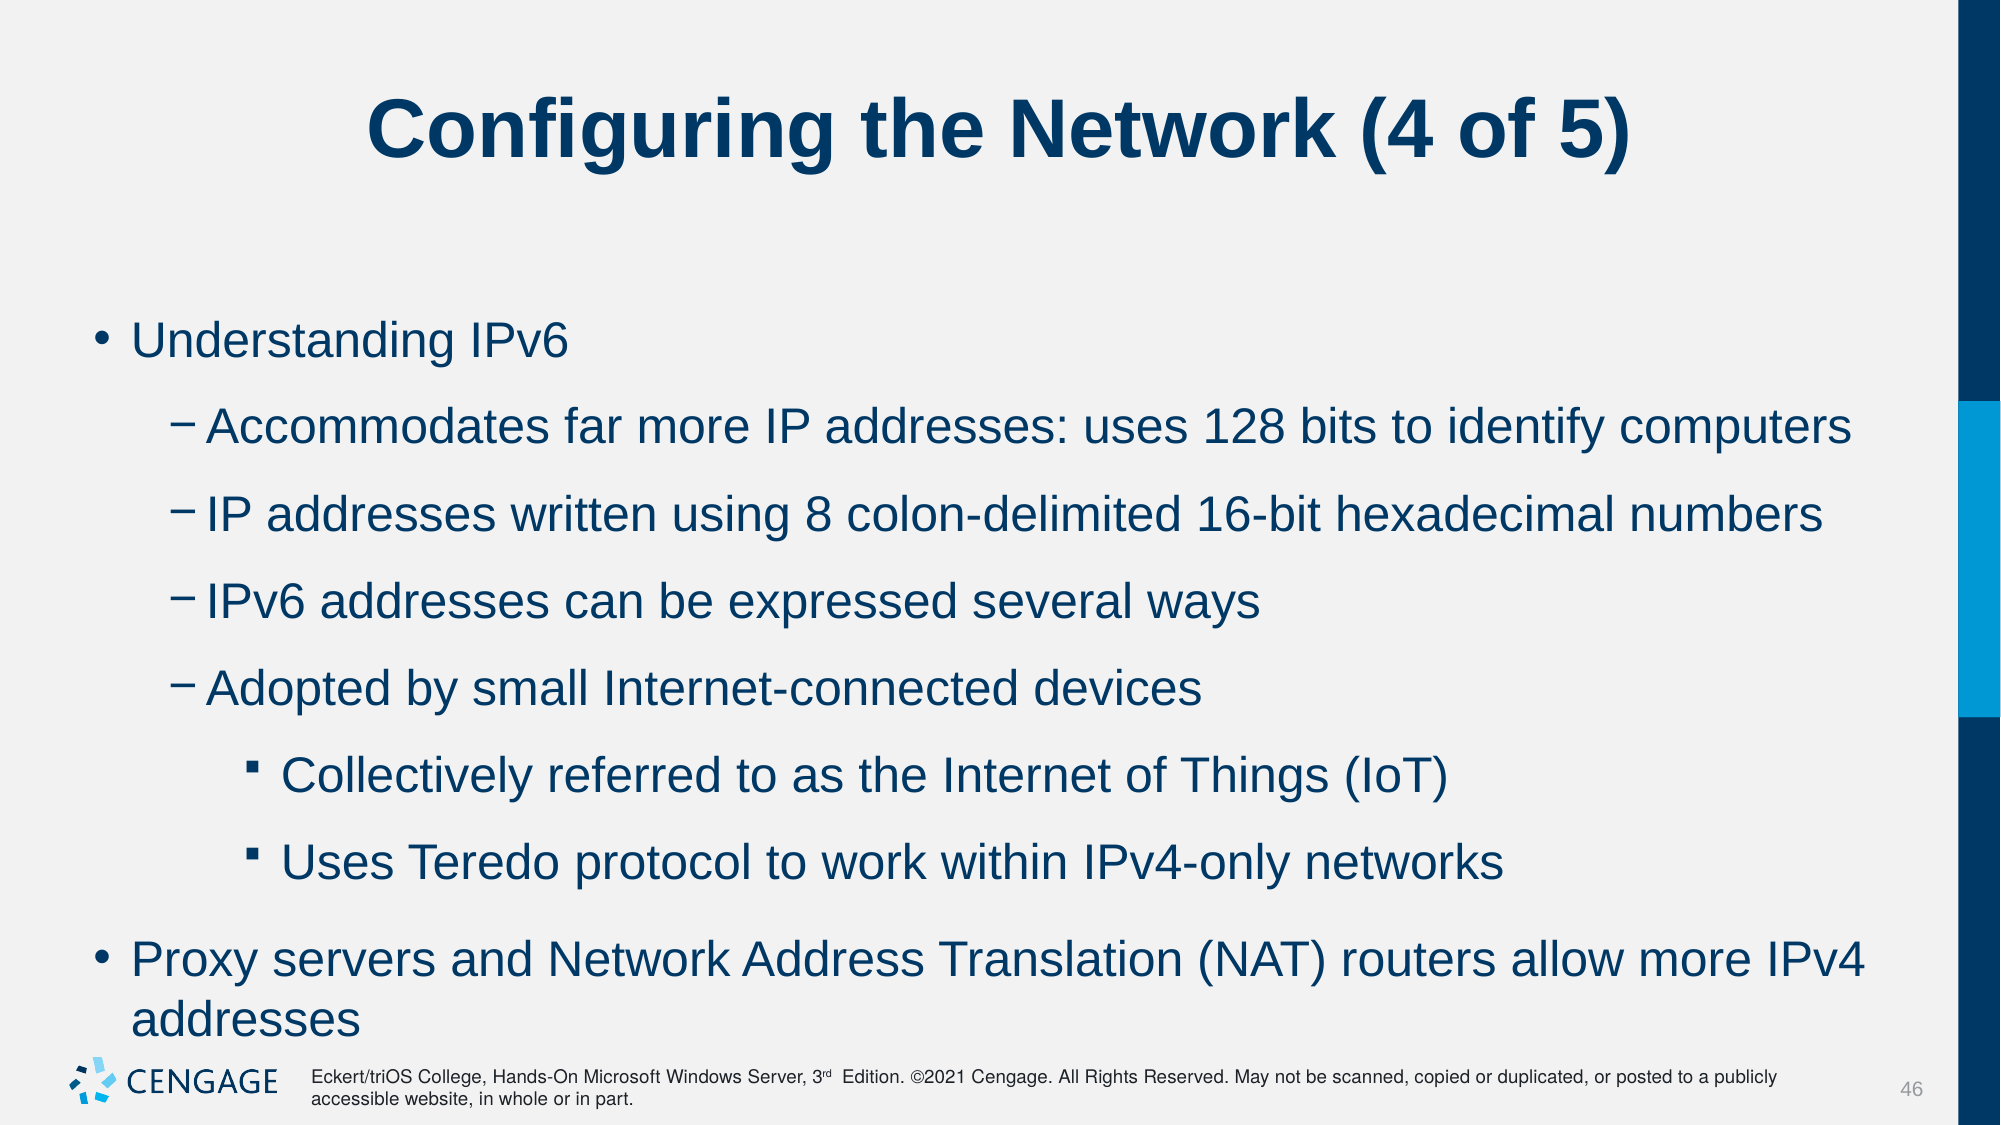

# Configuring the Network (4 of 5)
Understanding IPv6
Accommodates far more IP addresses: uses 128 bits to identify computers
IP addresses written using 8 colon-delimited 16-bit hexadecimal numbers
IPv6 addresses can be expressed several ways
Adopted by small Internet-connected devices
Collectively referred to as the Internet of Things (IoT)
Uses Teredo protocol to work within IPv4-only networks
Proxy servers and Network Address Translation (NAT) routers allow more IPv4 addresses